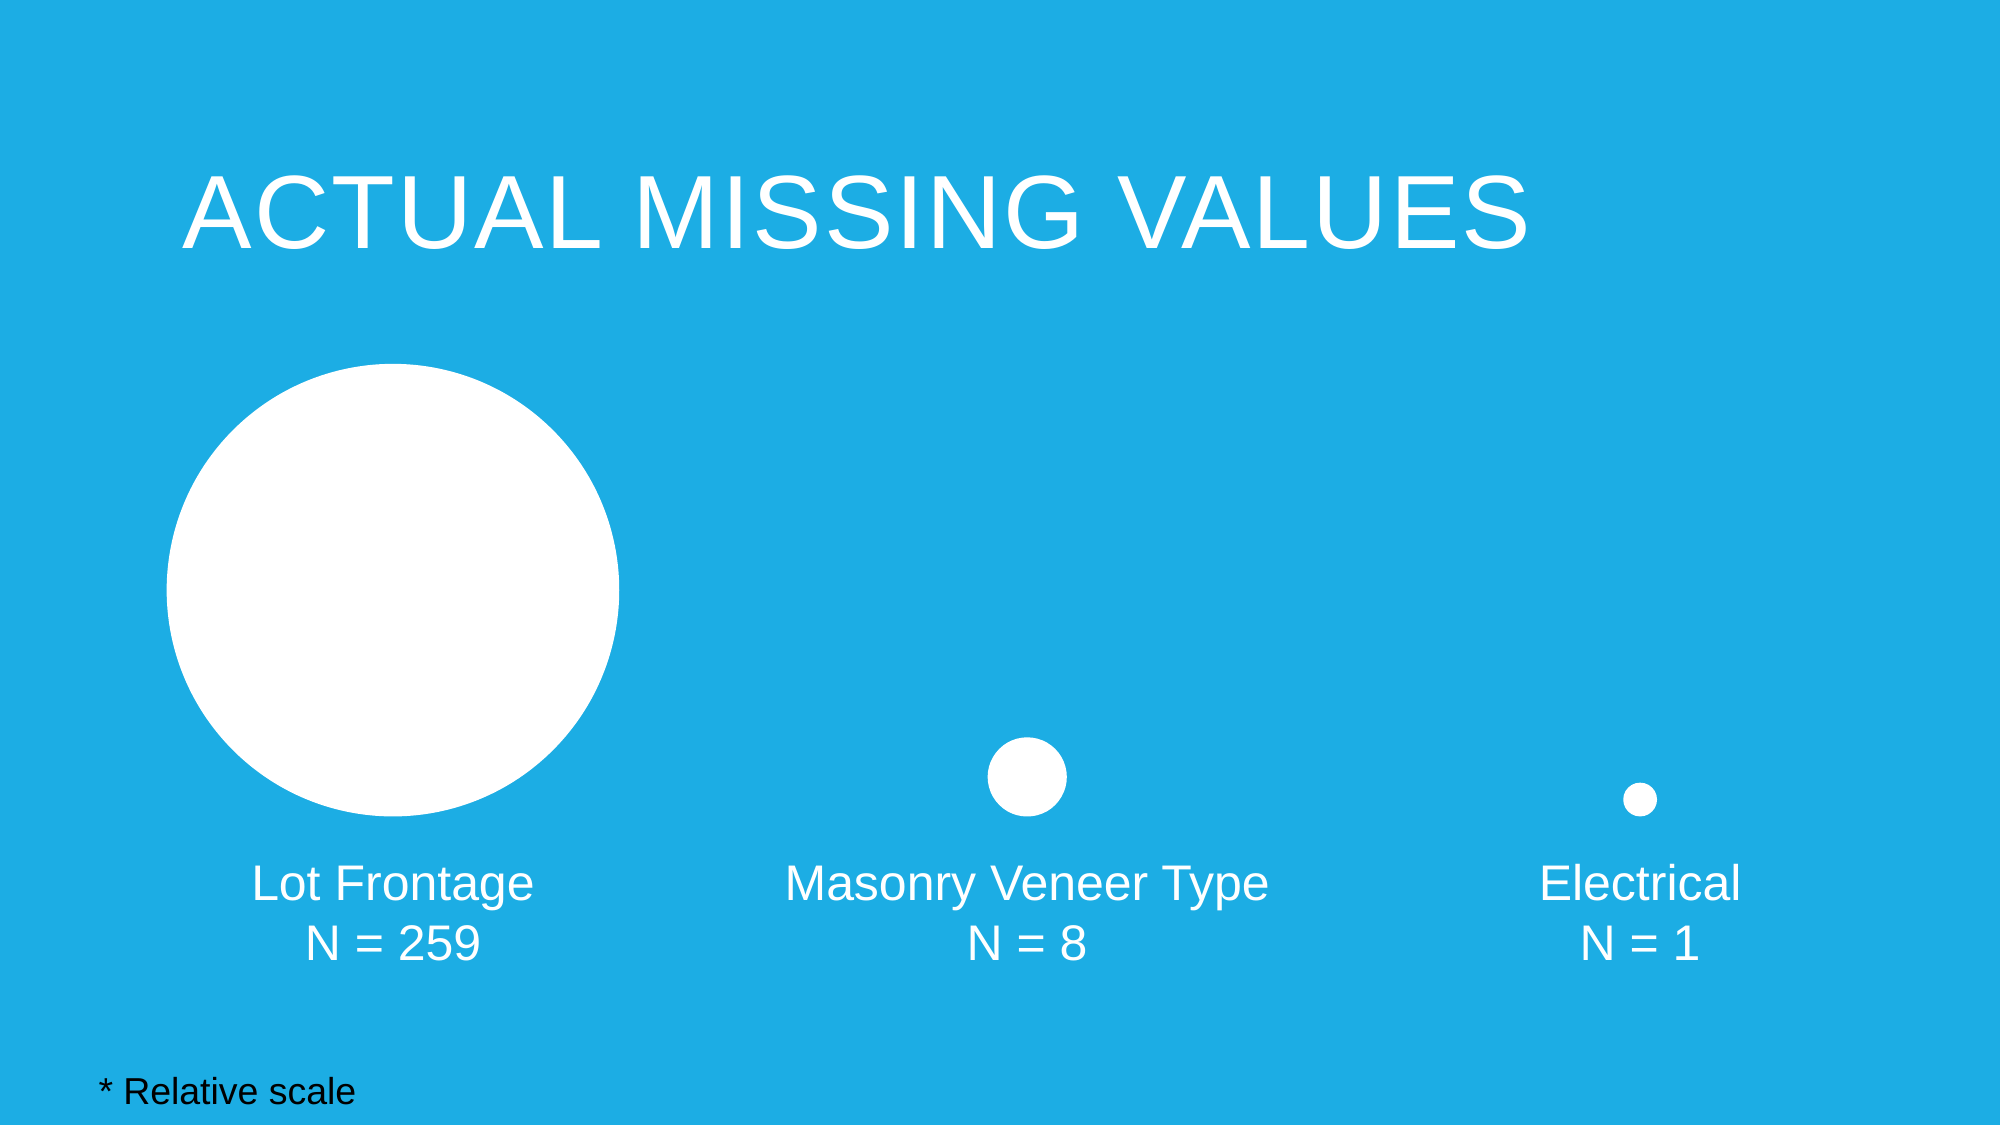

# Actual Missing Values

Lot Frontage
N = 259
Masonry Veneer Type
N = 8
Electrical
N = 1
* Relative scale